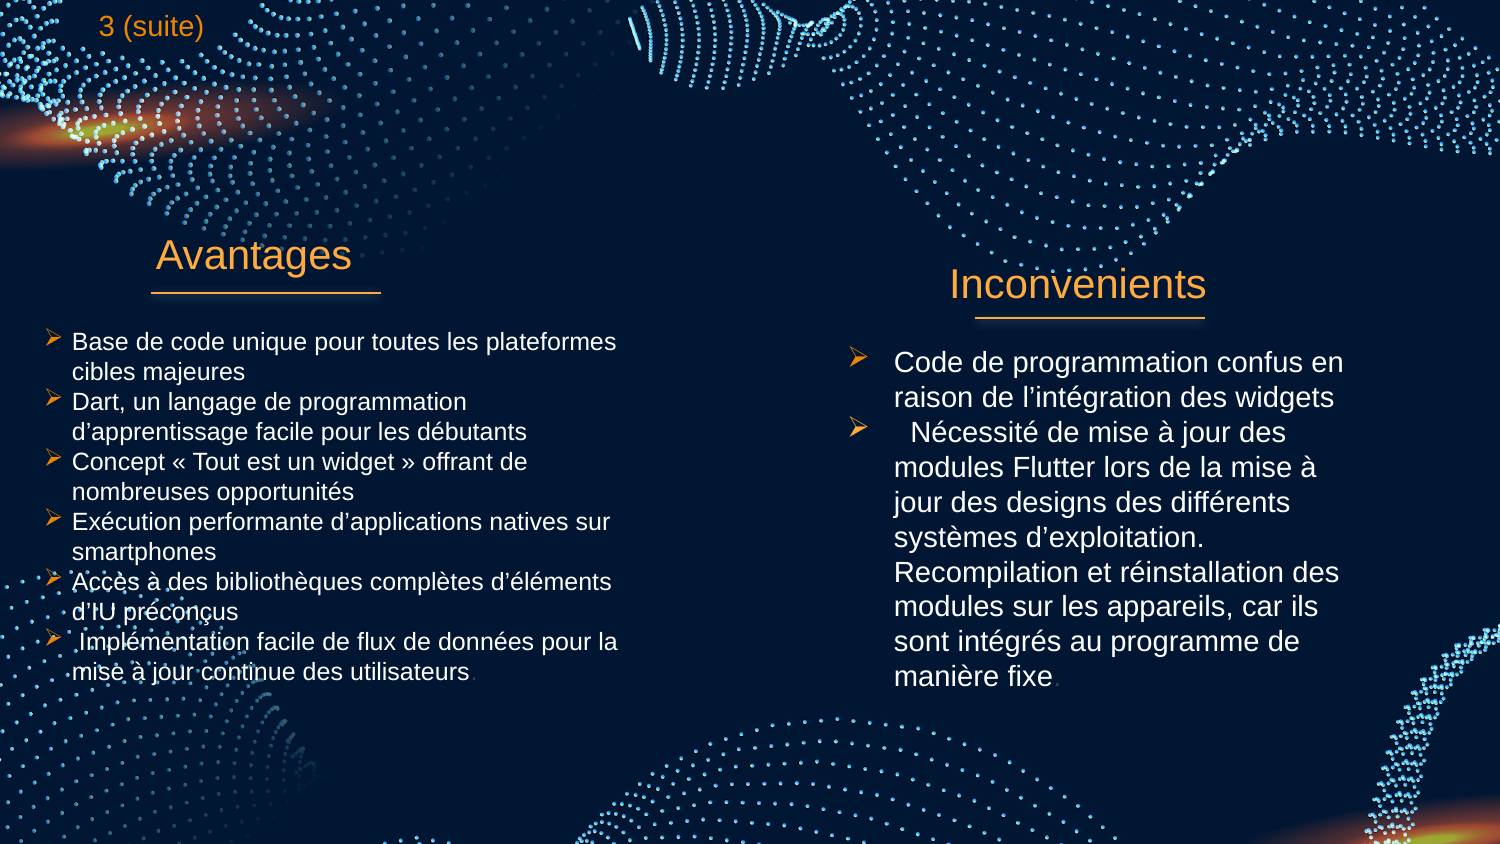

3 (suite)
Avantages
Inconvenients
Base de code unique pour toutes les plateformes cibles majeures
Dart, un langage de programmation d’apprentissage facile pour les débutants
Concept « Tout est un widget » offrant de nombreuses opportunités
Exécution performante d’applications natives sur smartphones
Accès à des bibliothèques complètes d’éléments d’IU préconçus
 Implémentation facile de flux de données pour la mise à jour continue des utilisateurs.
Code de programmation confus en raison de l’intégration des widgets
  Nécessité de mise à jour des modules Flutter lors de la mise à jour des designs des différents systèmes d’exploitation. Recompilation et réinstallation des modules sur les appareils, car ils sont intégrés au programme de manière fixe.